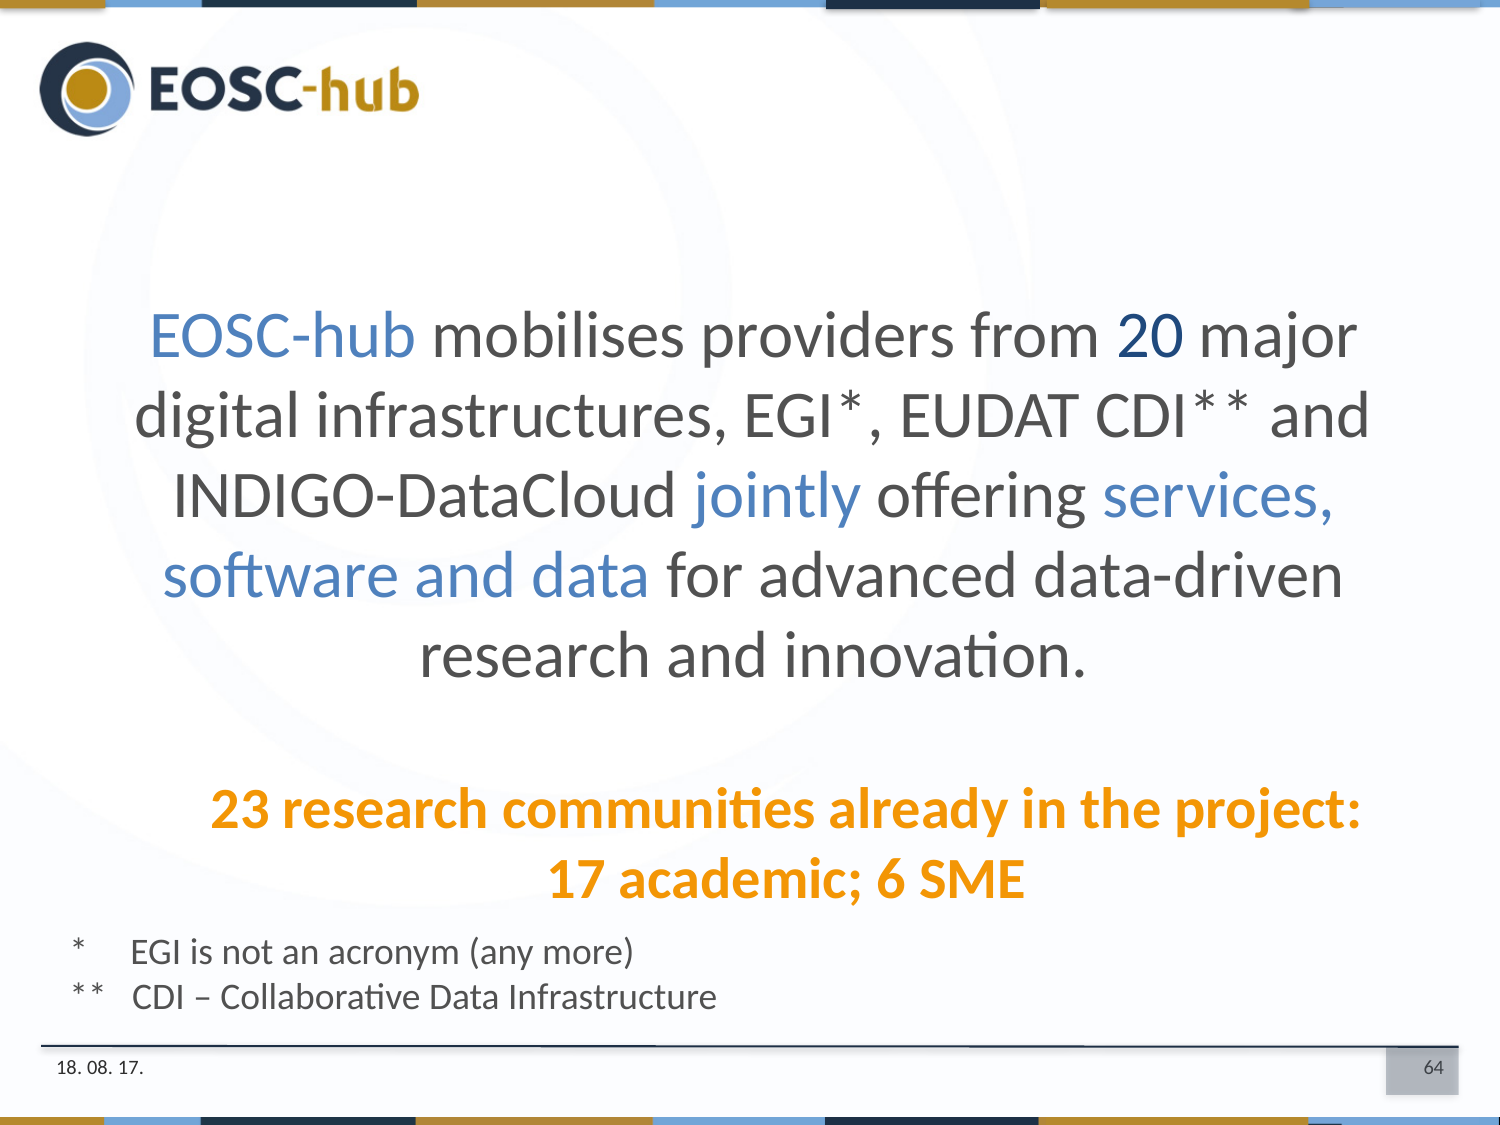

EOSC-hub mobilises providers from 20 major
digital infrastructures, EGI*, EUDAT CDI** and
INDIGO-DataCloud jointly offering services,
software and data for advanced data-driven
research and innovation.

23 research communities already in the project:
17 academic; 6 SME
*     EGI is not an acronym (any more)
**   CDI – Collaborative Data Infrastructure
18. 08. 17.
64